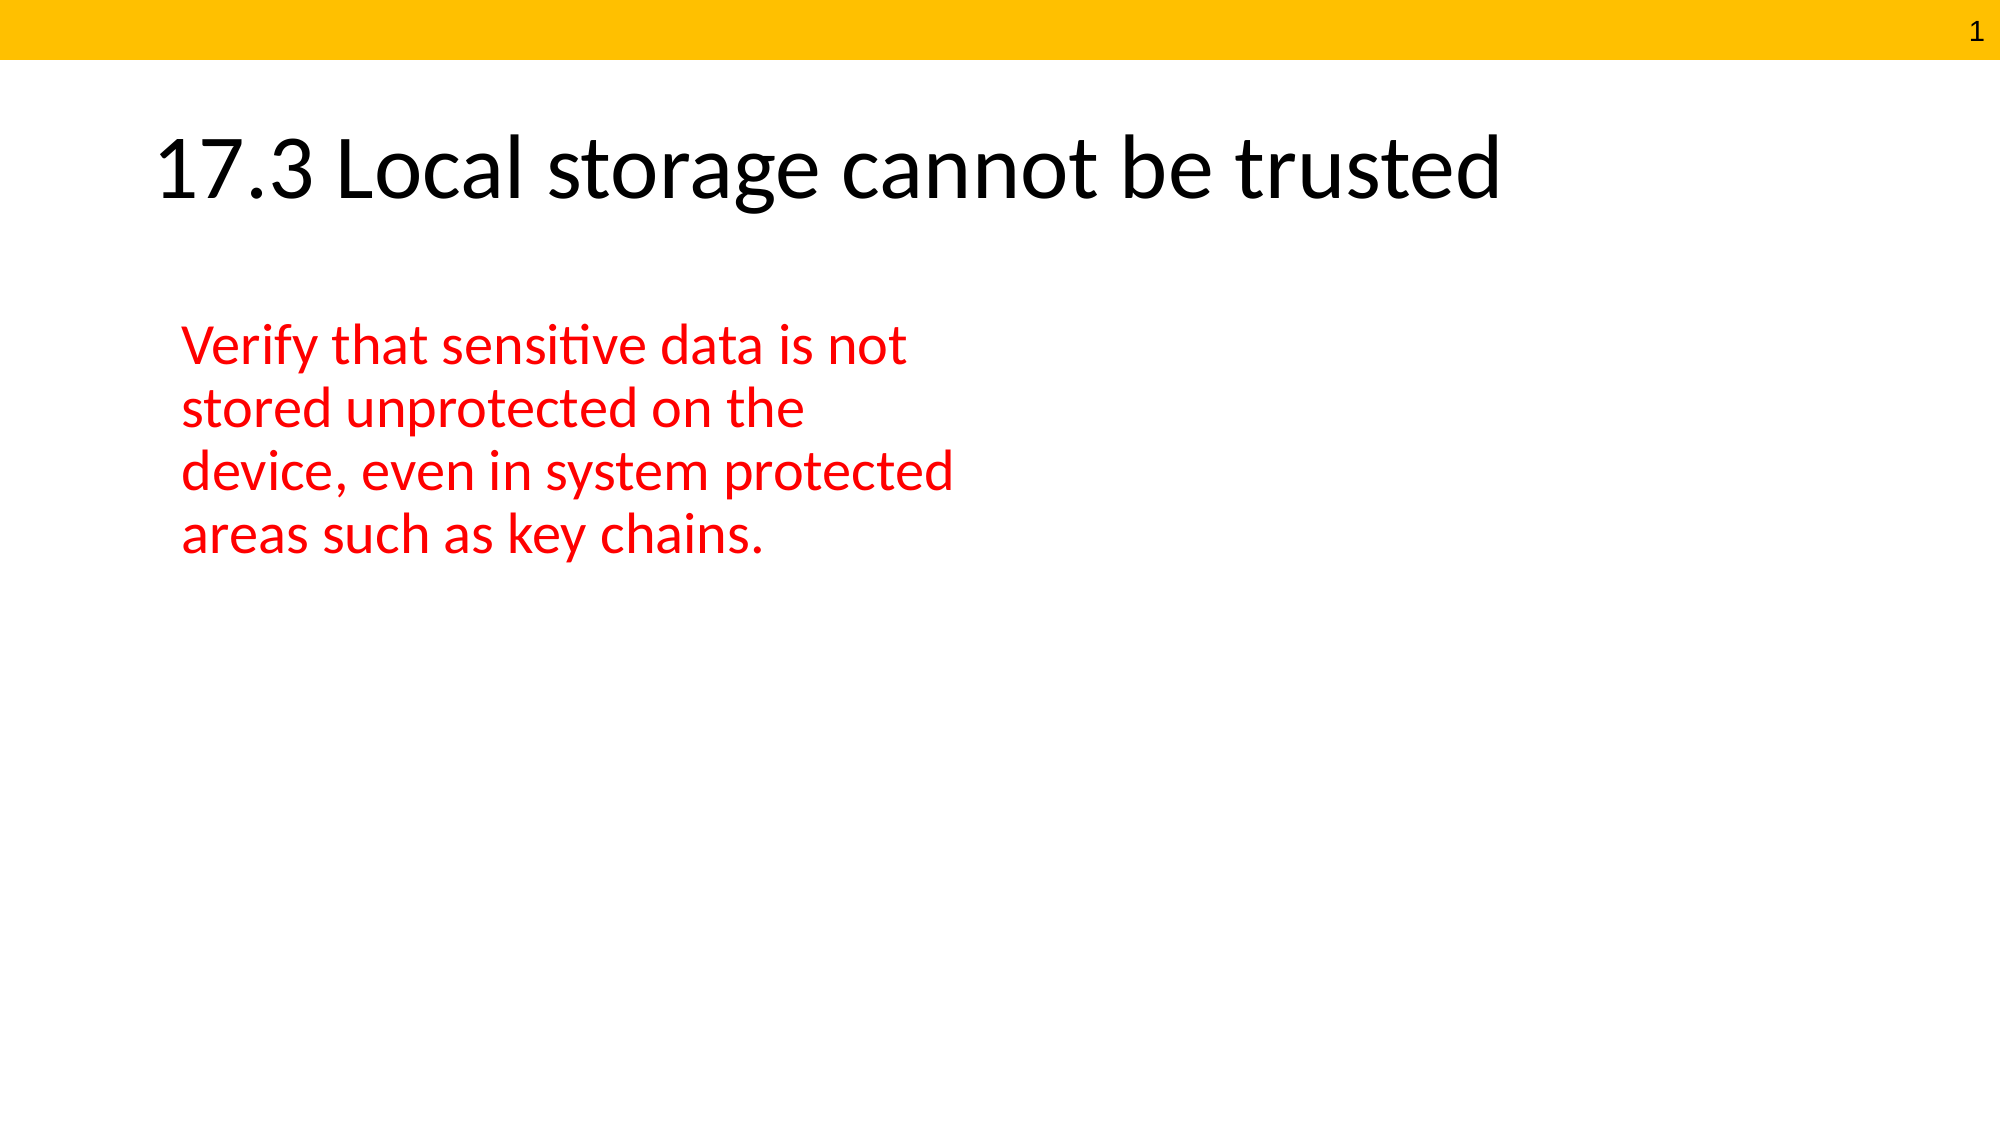

# 17.3 Local storage cannot be trusted
Verify that sensitive data is not stored unprotected on the device, even in system protected areas such as key chains.